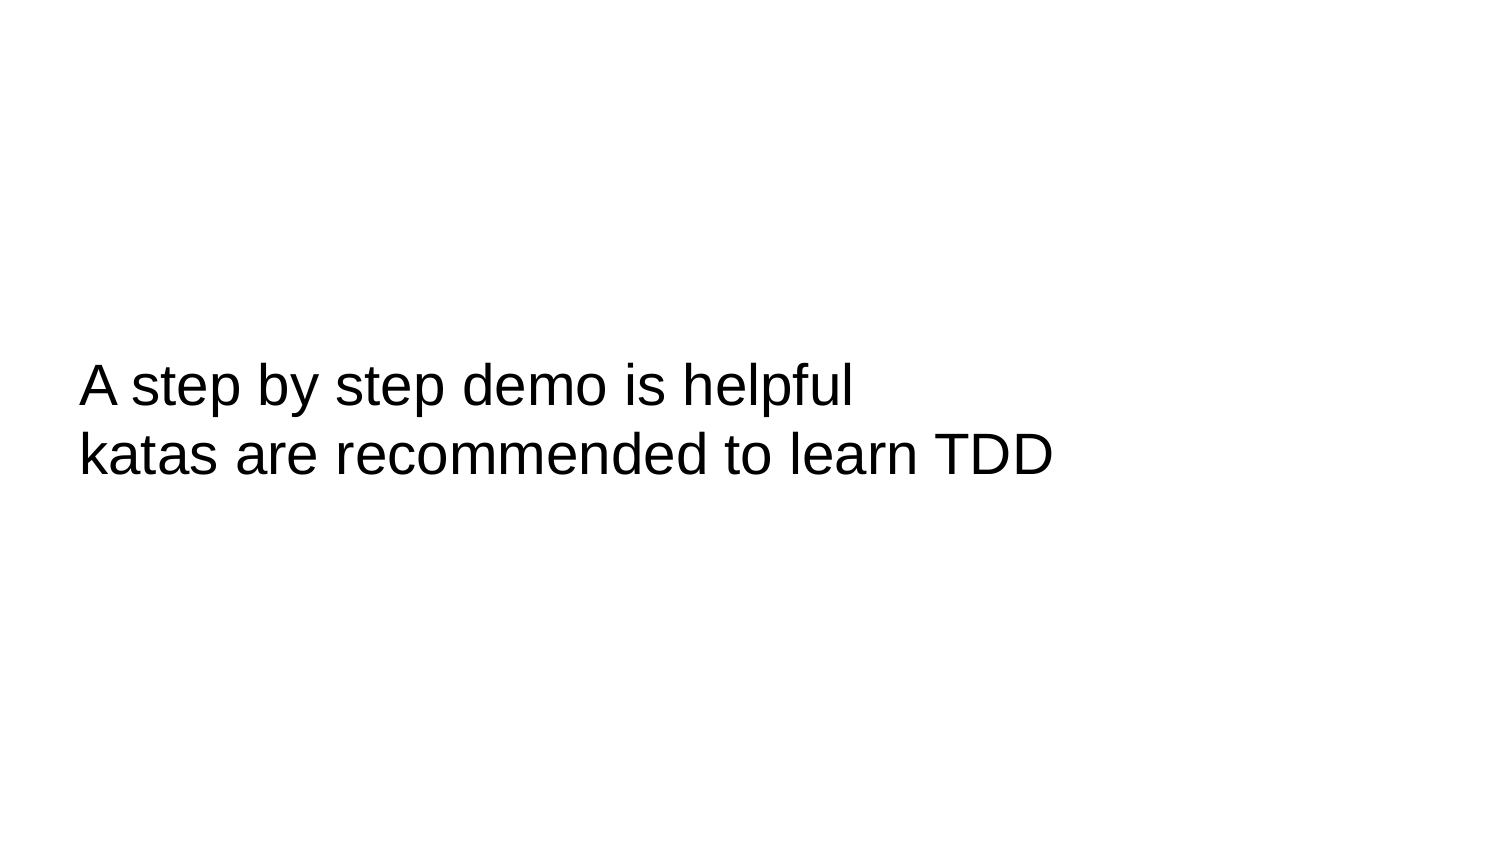

# A step by step demo is helpful
katas are recommended to learn TDD